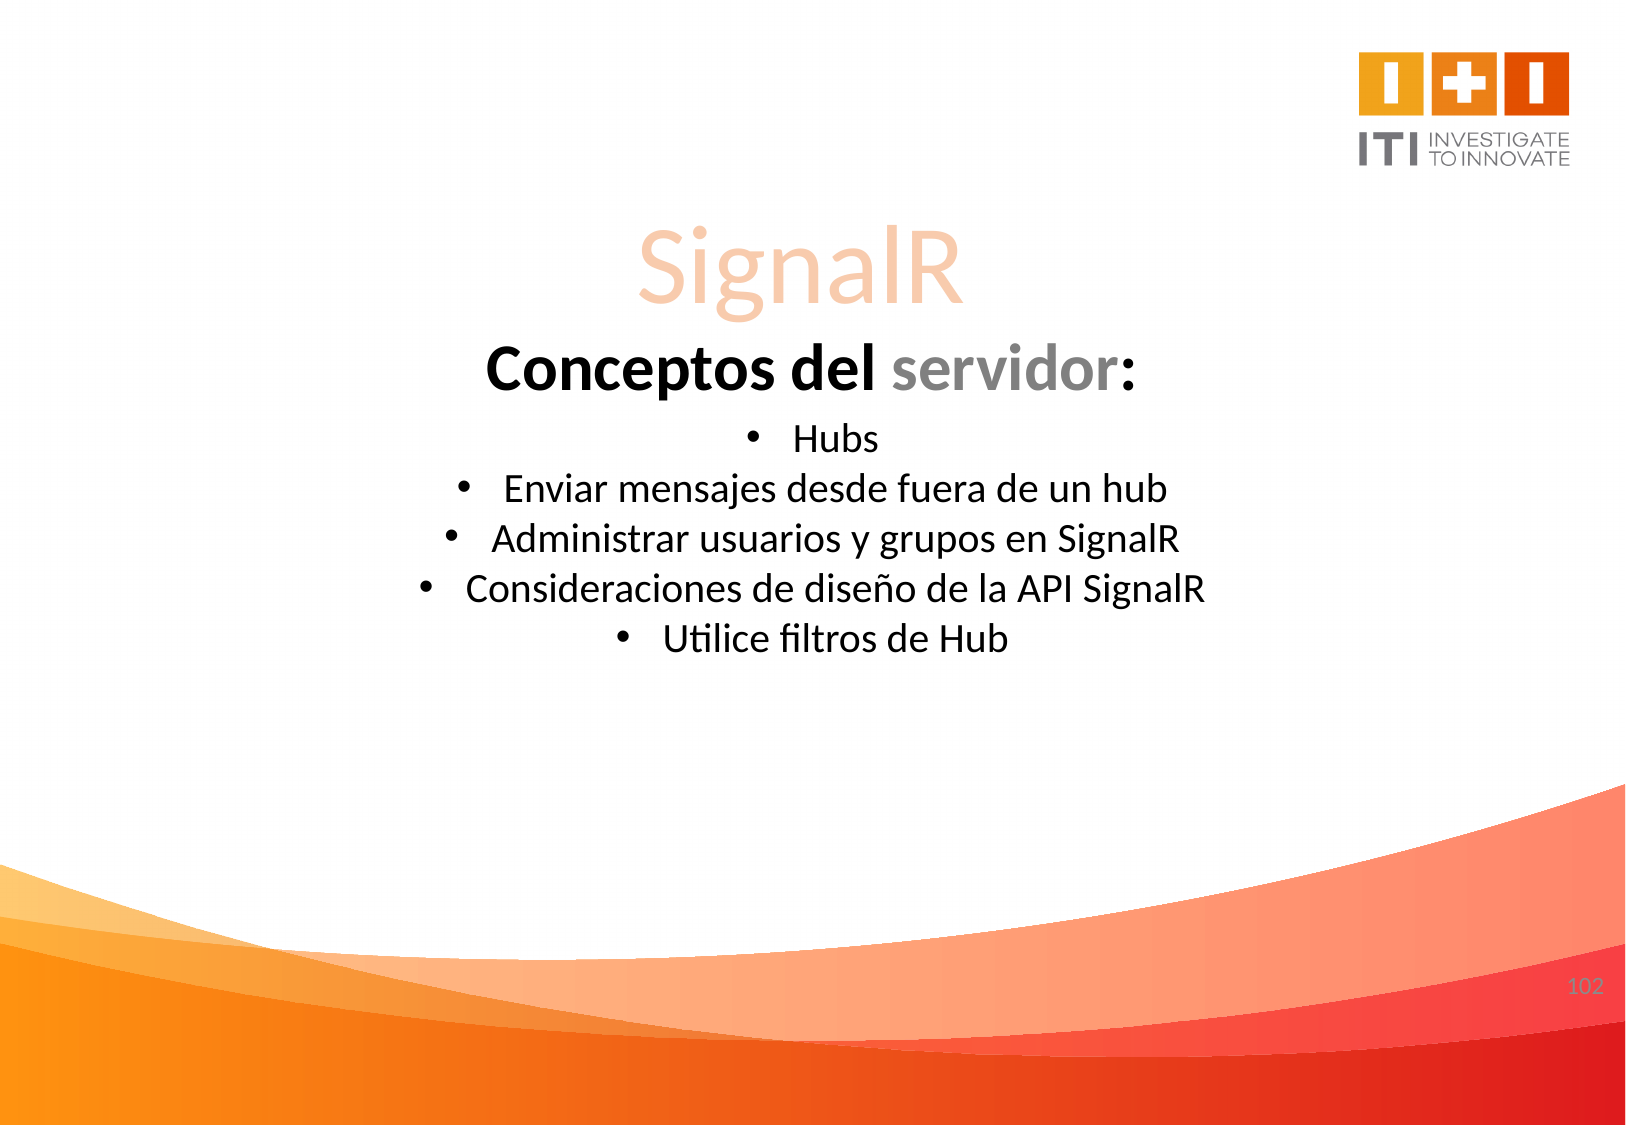

SignalR
Conceptos del servidor:
Hubs
Enviar mensajes desde fuera de un hub
Administrar usuarios y grupos en SignalR
Consideraciones de diseño de la API SignalR
Utilice filtros de Hub
102